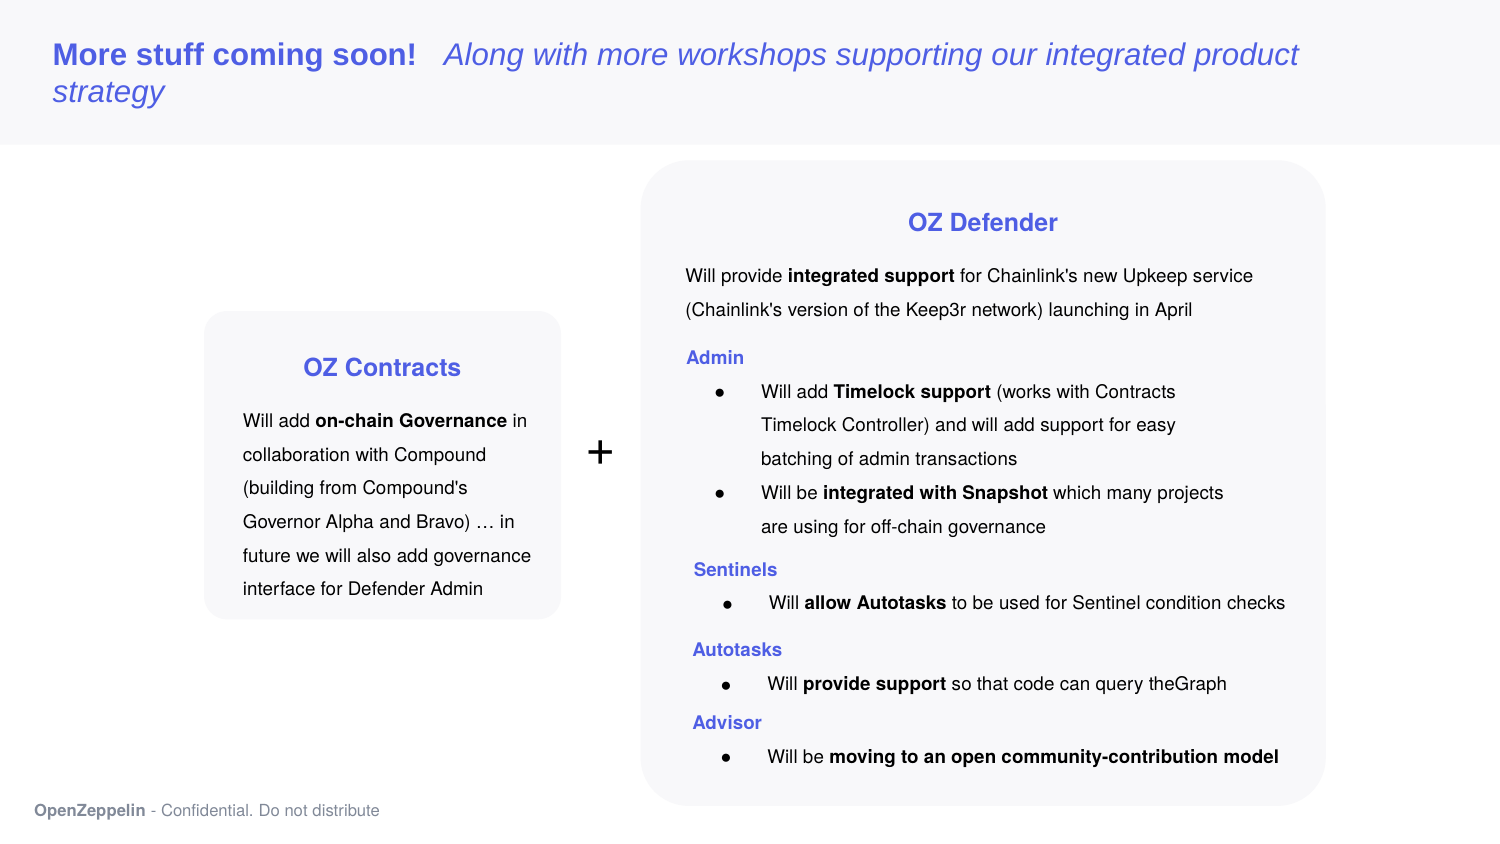

# More stuff coming soon!   Along with more workshops supporting our integrated product strategy

OZ Defender
Will provide integrated support for Chainlink's new Upkeep service (Chainlink's version of the Keep3r network) launching in April

Admin
Will add Timelock support (works with Contracts Timelock Controller) and will add support for easy batching of admin transactions
Will be integrated with Snapshot which many projects are using for off-chain governance

Sentinels
Will allow Autotasks to be used for Sentinel condition checks

Autotasks
Will provide support so that code can query theGraph

Advisor
Will be moving to an open community-contribution model

OZ Contracts
Will add on-chain Governance in collaboration with Compound (building from Compound's Governor Alpha and Bravo) … in future we will also add governance interface for Defender Admin

+
OpenZeppelin - Confidential. Do not distribute